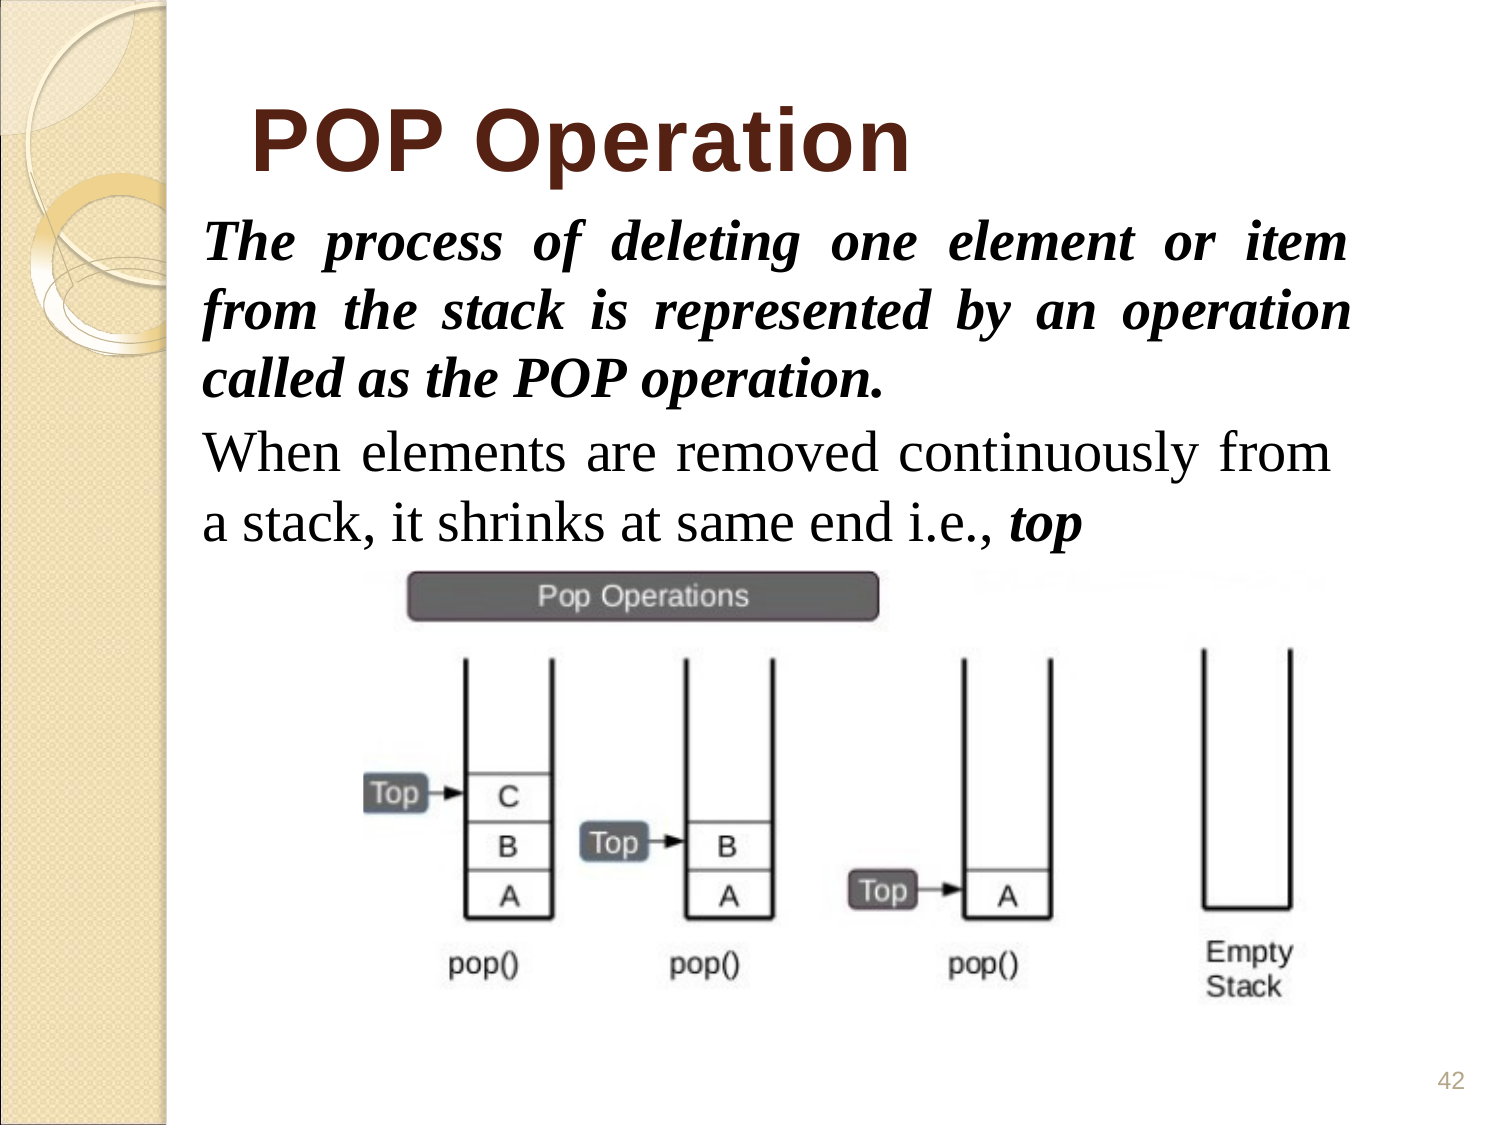

# POP Operation

The process of deleting one element or item  from the stack is represented by an operation  called as the POP operation.
When elements are removed continuously from  a stack, it shrinks at same end i.e., top

42